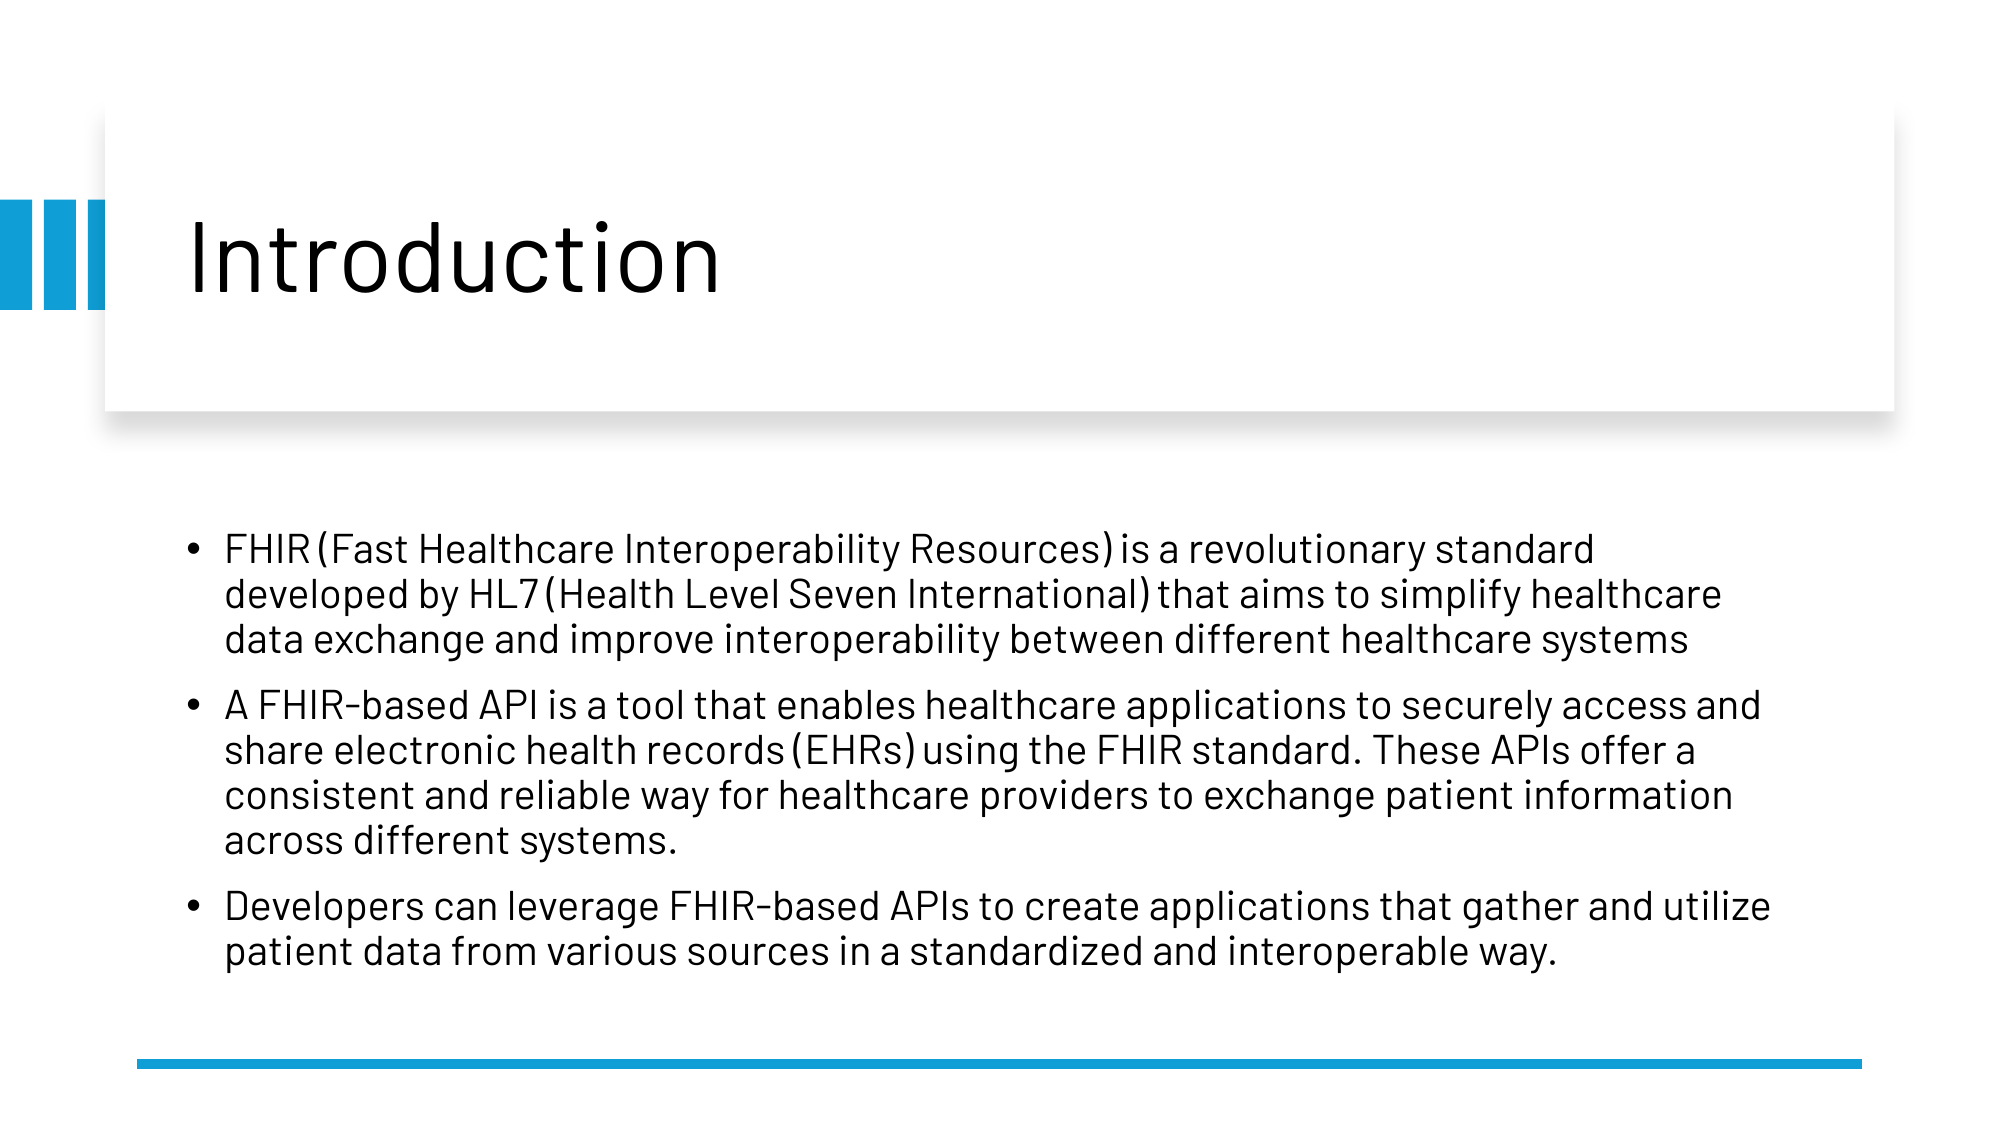

# Introduction

FHIR (Fast Healthcare Interoperability Resources) is a revolutionary standard developed by HL7 (Health Level Seven International) that aims to simplify healthcare data exchange and improve interoperability between different healthcare systems
A FHIR-based API is a tool that enables healthcare applications to securely access and share electronic health records (EHRs) using the FHIR standard. These APIs offer a consistent and reliable way for healthcare providers to exchange patient information across different systems.
Developers can leverage FHIR-based APIs to create applications that gather and utilize patient data from various sources in a standardized and interoperable way.